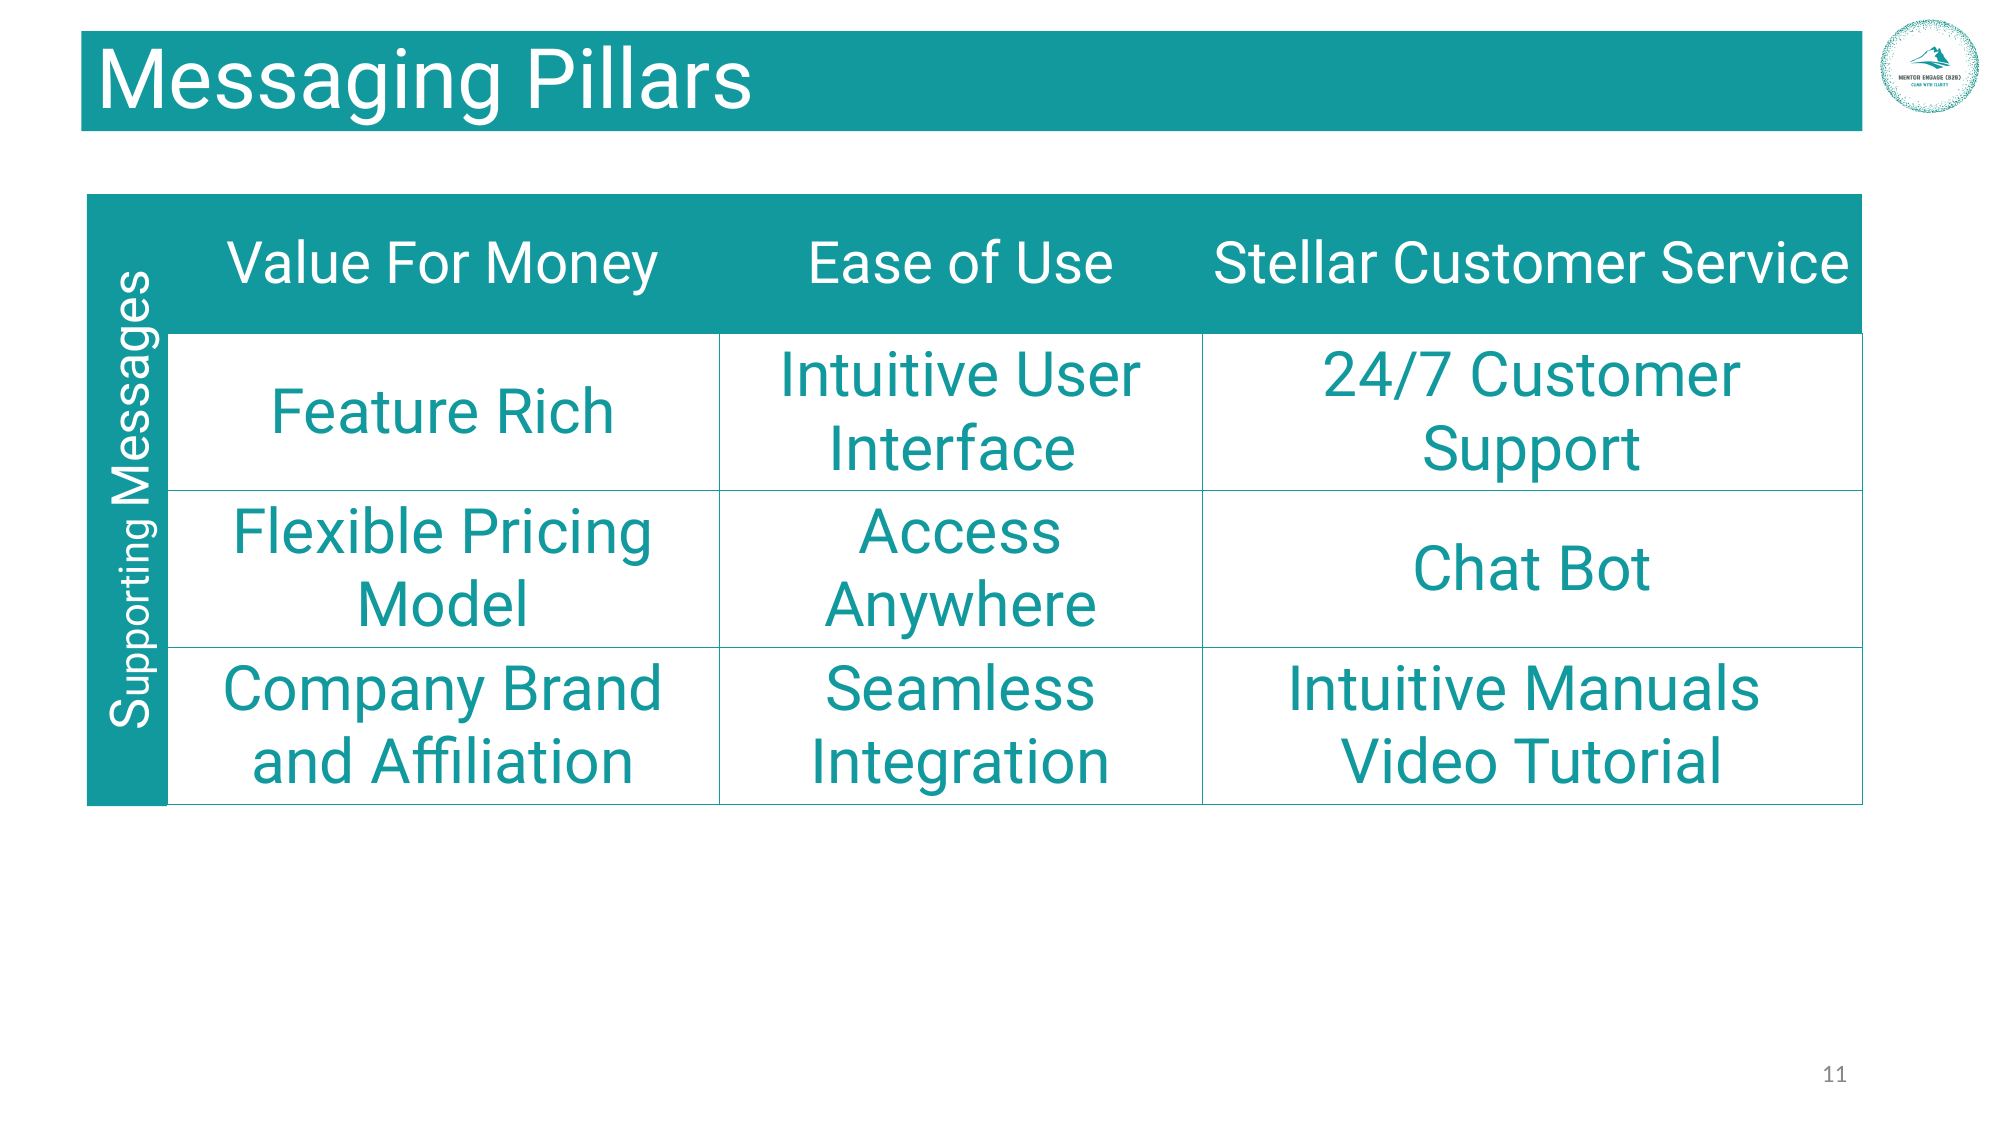

# Messaging Pillars
| Value For Money | Ease of Use | Stellar Customer Service |
| --- | --- | --- |
| Feature Rich | Intuitive User Interface | 24/7 Customer Support |
| Flexible Pricing Model | Access Anywhere | Chat Bot |
| Company Brand and Affiliation | Seamless Integration | Intuitive Manuals Video Tutorial |
Supporting Messages
11